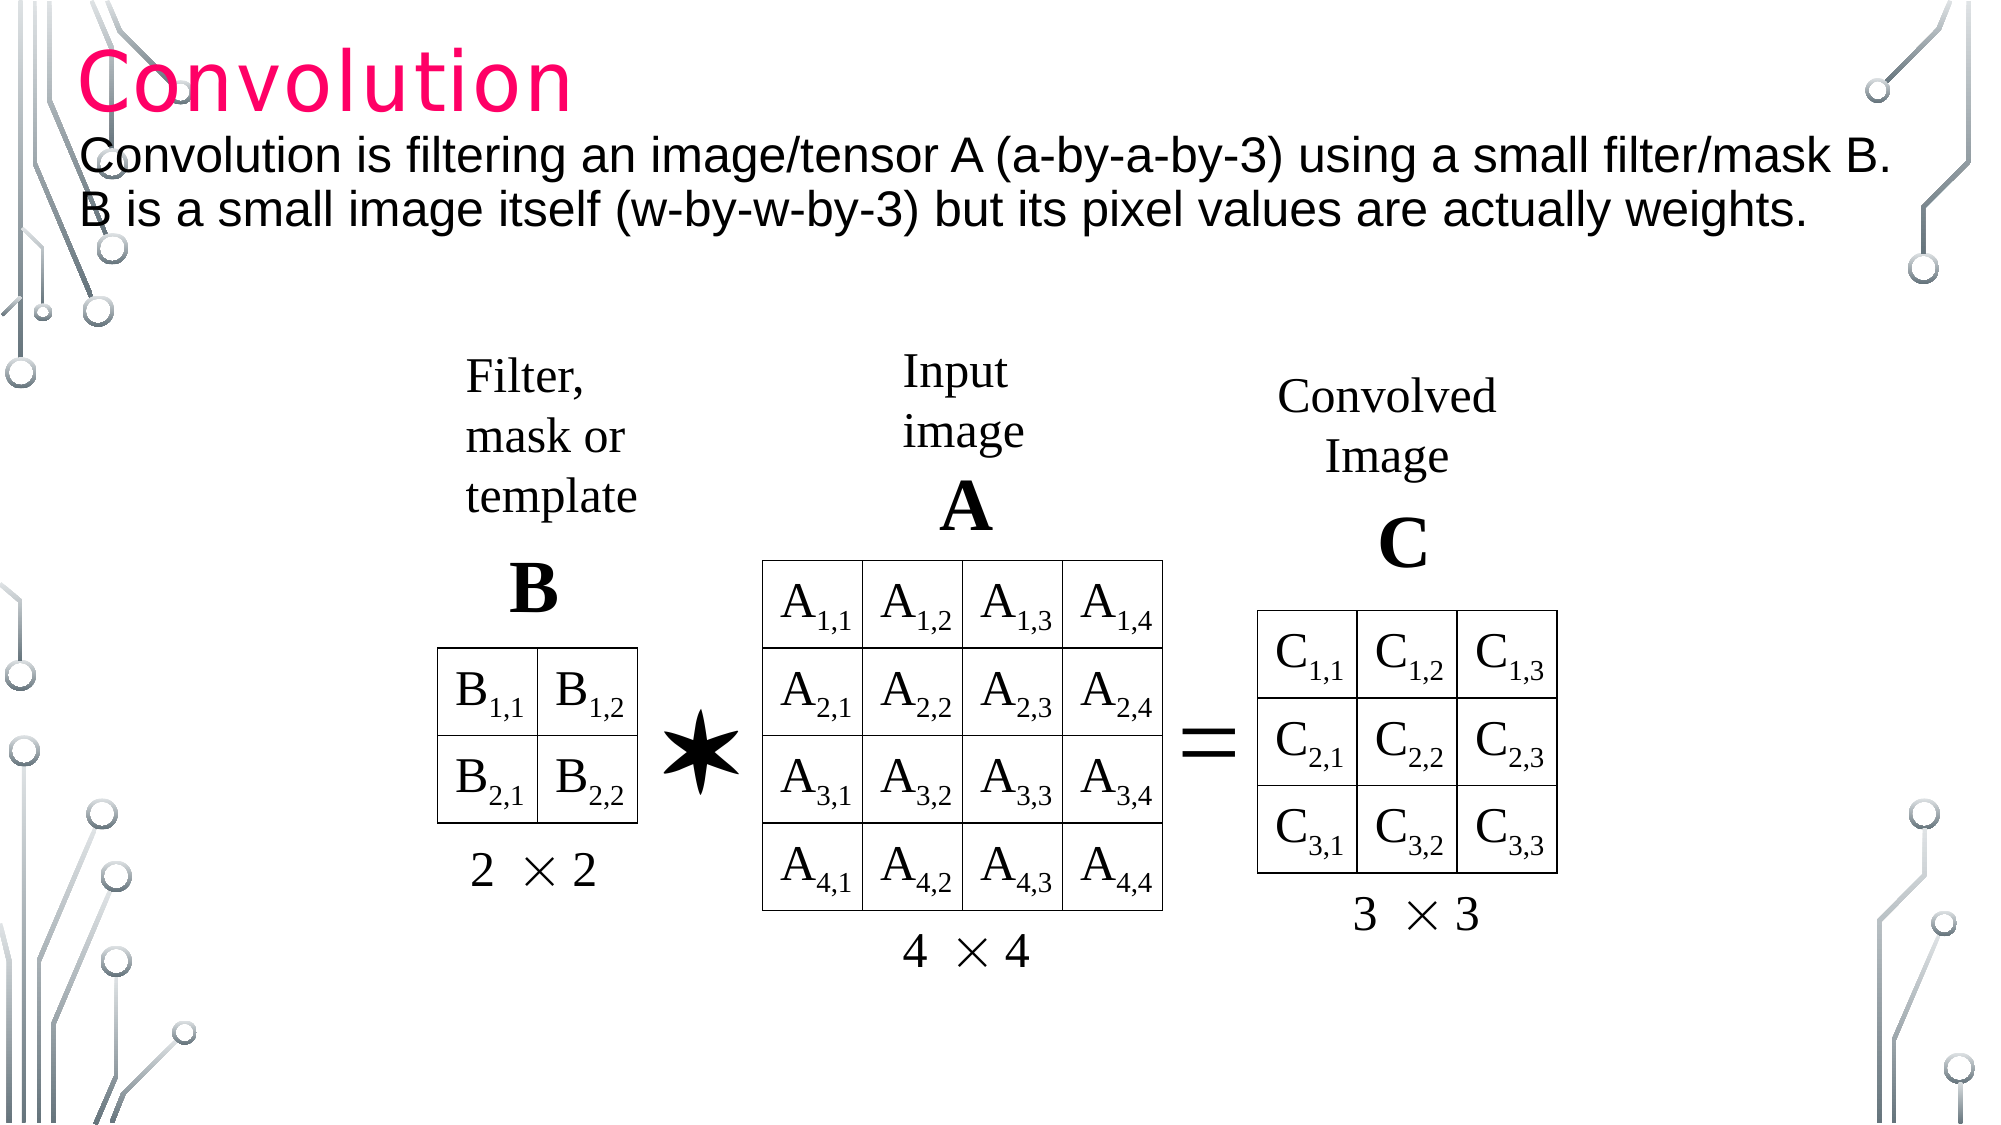

Convolution
Convolution is filtering an image/tensor A (a-by-a-by-3) using a small filter/mask B.  B is a small image itself (w-by-w-by-3) but its pixel values are actually weights.
Input
image
Filter,
mask or
template
Convolved
Image
A
C
B

A1,1

A1,2

A1,3

A1,4

C1,1

C1,2

C1,3

C2,1

C2,2

C2,3

C3,1

C3,2

C3,3
∗

B1,1

B1,2

A2,1

A2,2

A2,3

A2,4
=

B2,1

B2,2

A3,1

A3,2

A3,3

A3,4

A4,1

A4,2

A4,3

A4,4
2 × 2
3 × 3
4 × 4